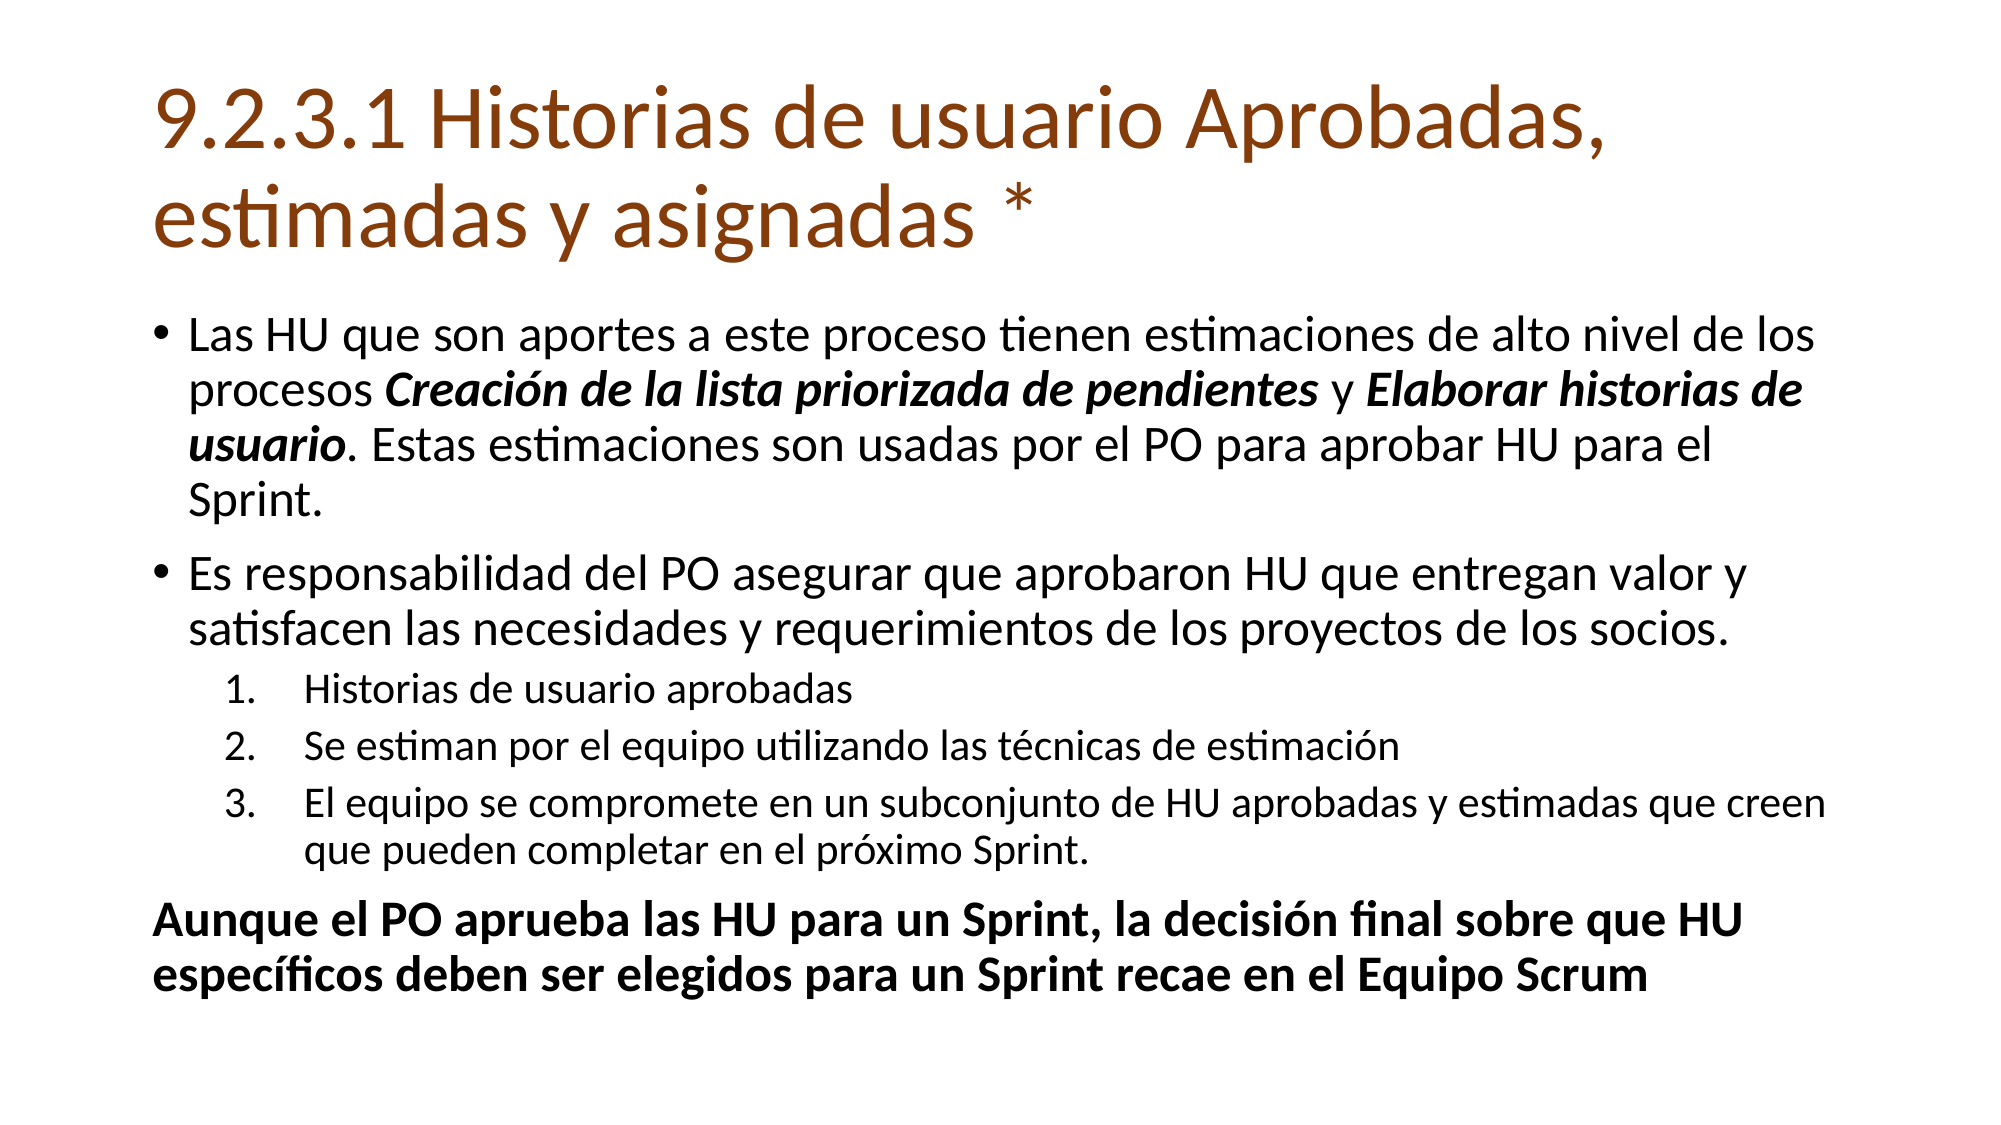

# 9.2.3.1 Historias de usuario Aprobadas, estimadas y asignadas *
Las HU que son aportes a este proceso tienen estimaciones de alto nivel de los procesos Creación de la lista priorizada de pendientes y Elaborar historias de usuario. Estas estimaciones son usadas por el PO para aprobar HU para el Sprint.
Es responsabilidad del PO asegurar que aprobaron HU que entregan valor y satisfacen las necesidades y requerimientos de los proyectos de los socios.
Historias de usuario aprobadas
Se estiman por el equipo utilizando las técnicas de estimación
El equipo se compromete en un subconjunto de HU aprobadas y estimadas que creen que pueden completar en el próximo Sprint.
Aunque el PO aprueba las HU para un Sprint, la decisión final sobre que HU específicos deben ser elegidos para un Sprint recae en el Equipo Scrum